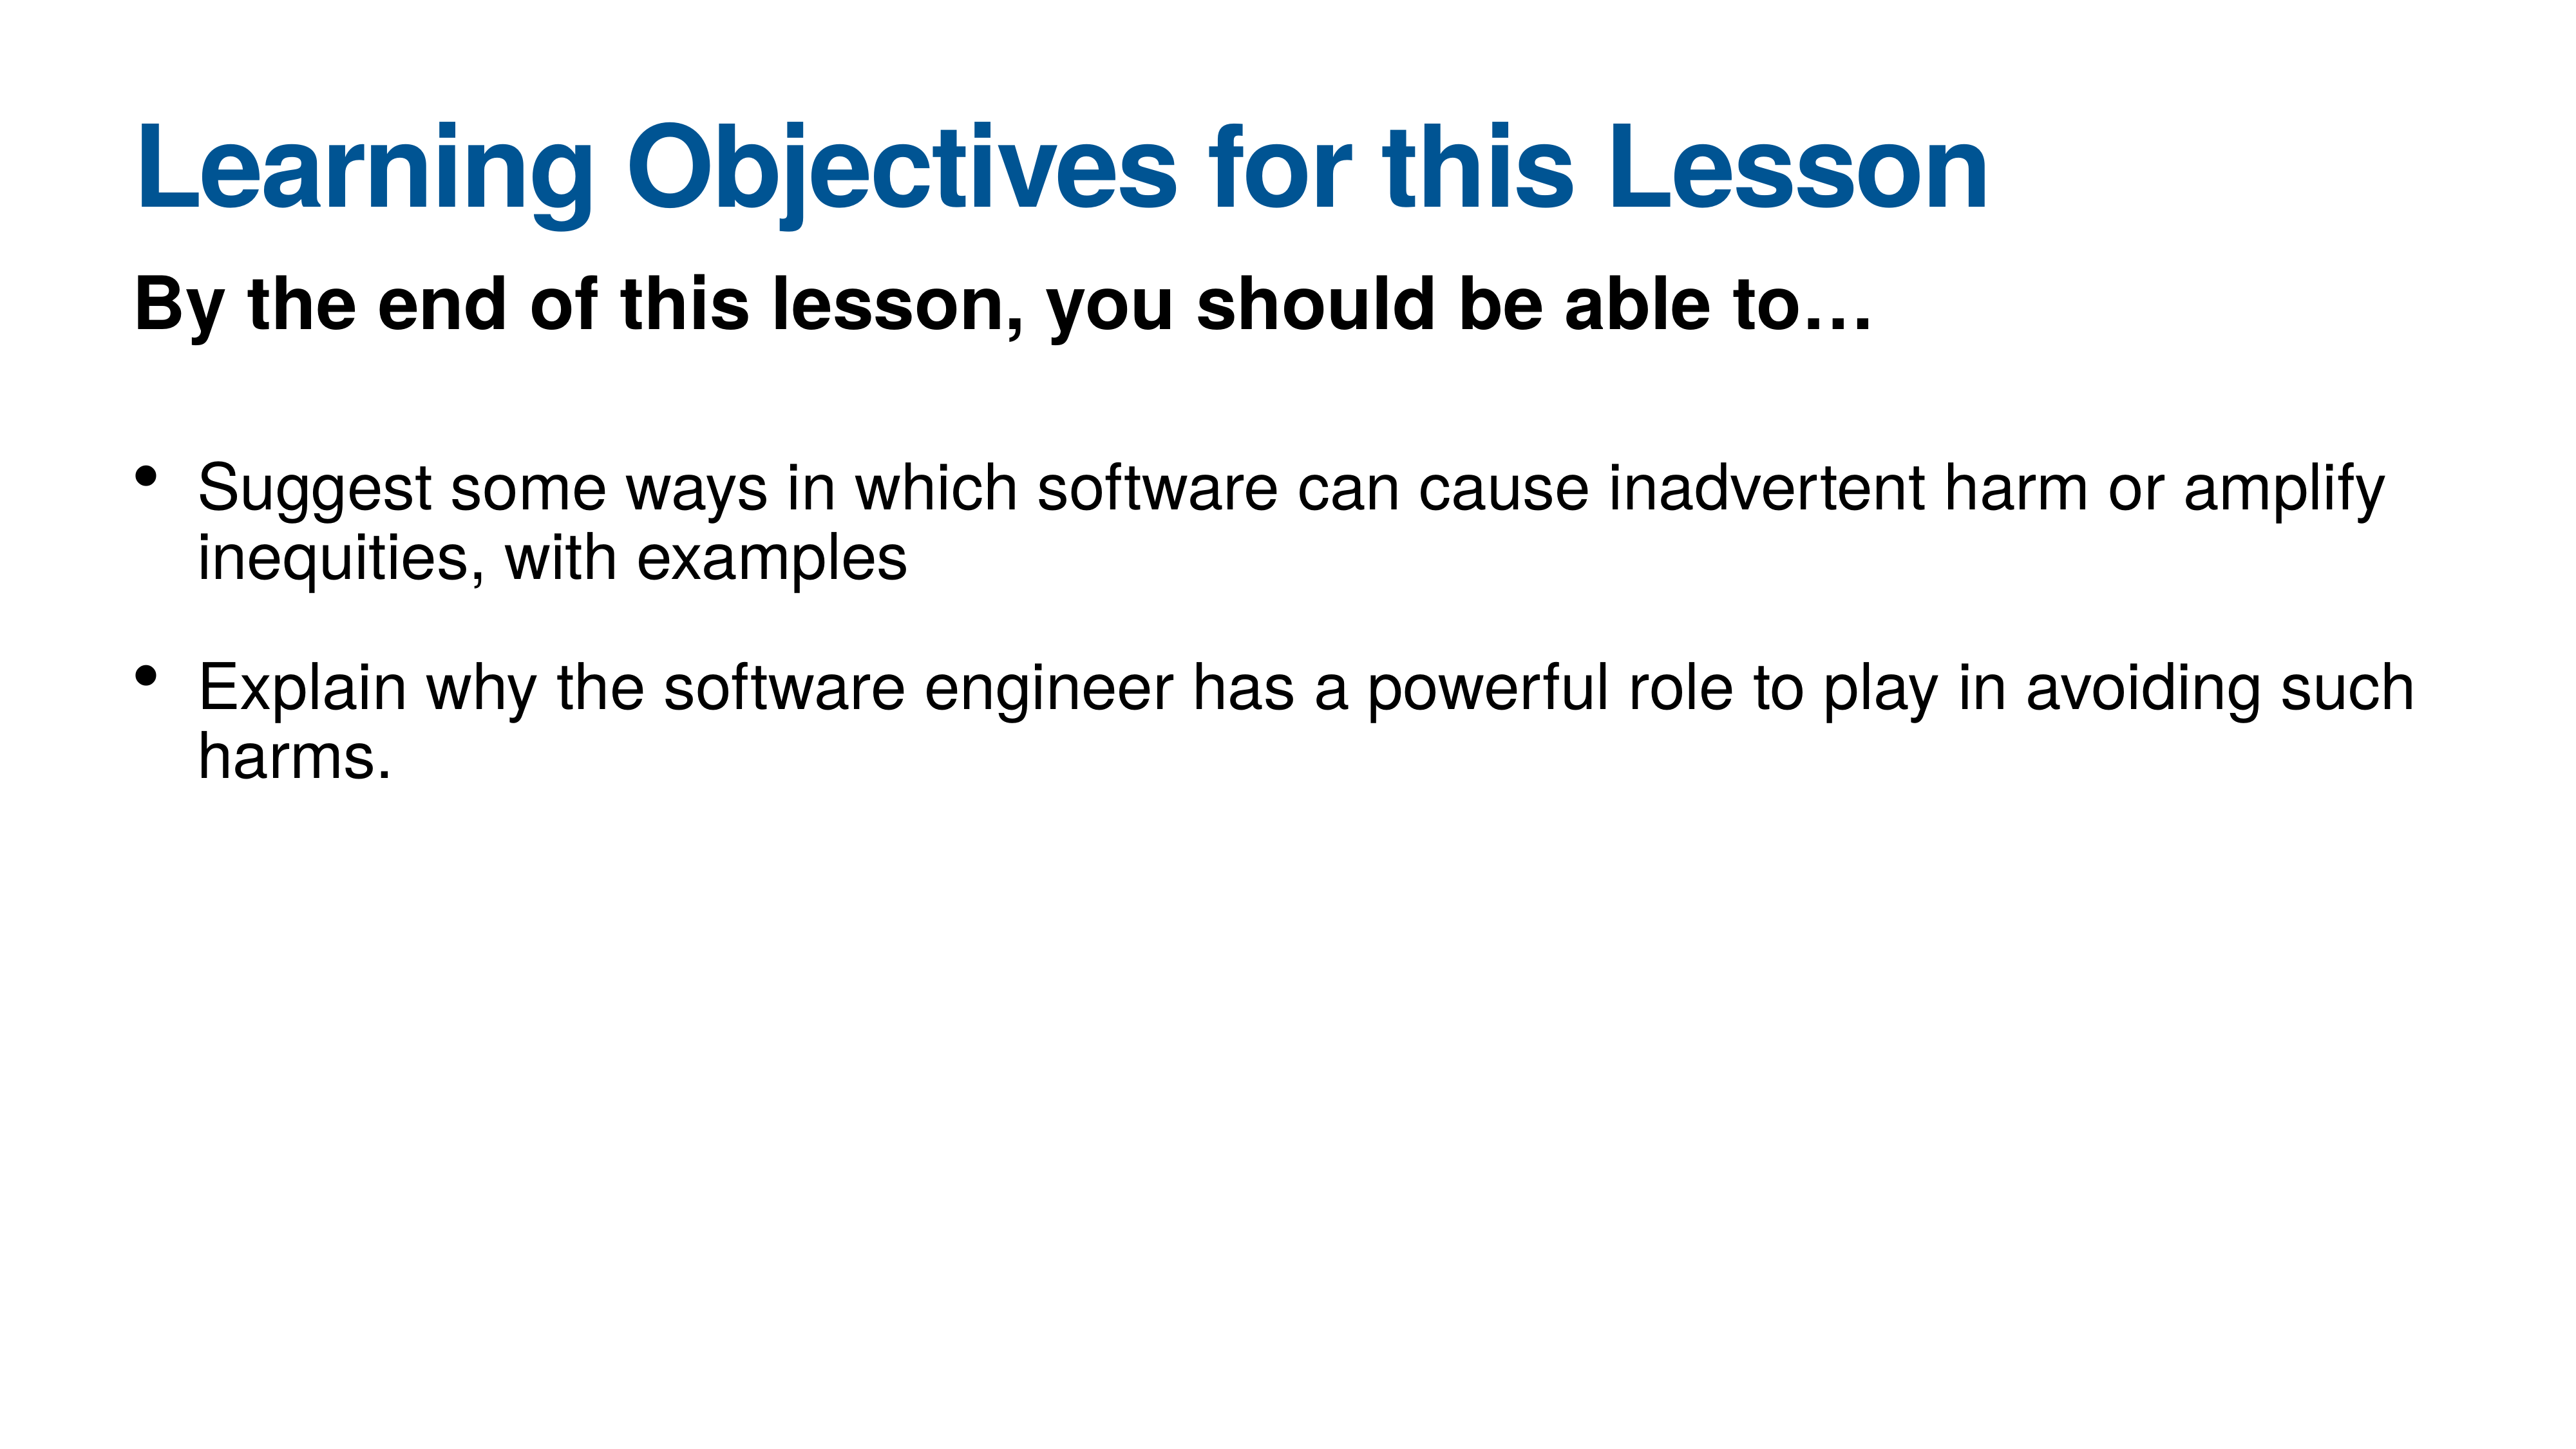

# Learning Objectives for this Lesson
By the end of this lesson, you should be able to…
Suggest some ways in which software can cause inadvertent harm or amplify inequities, with examples
Explain why the software engineer has a powerful role to play in avoiding such harms.